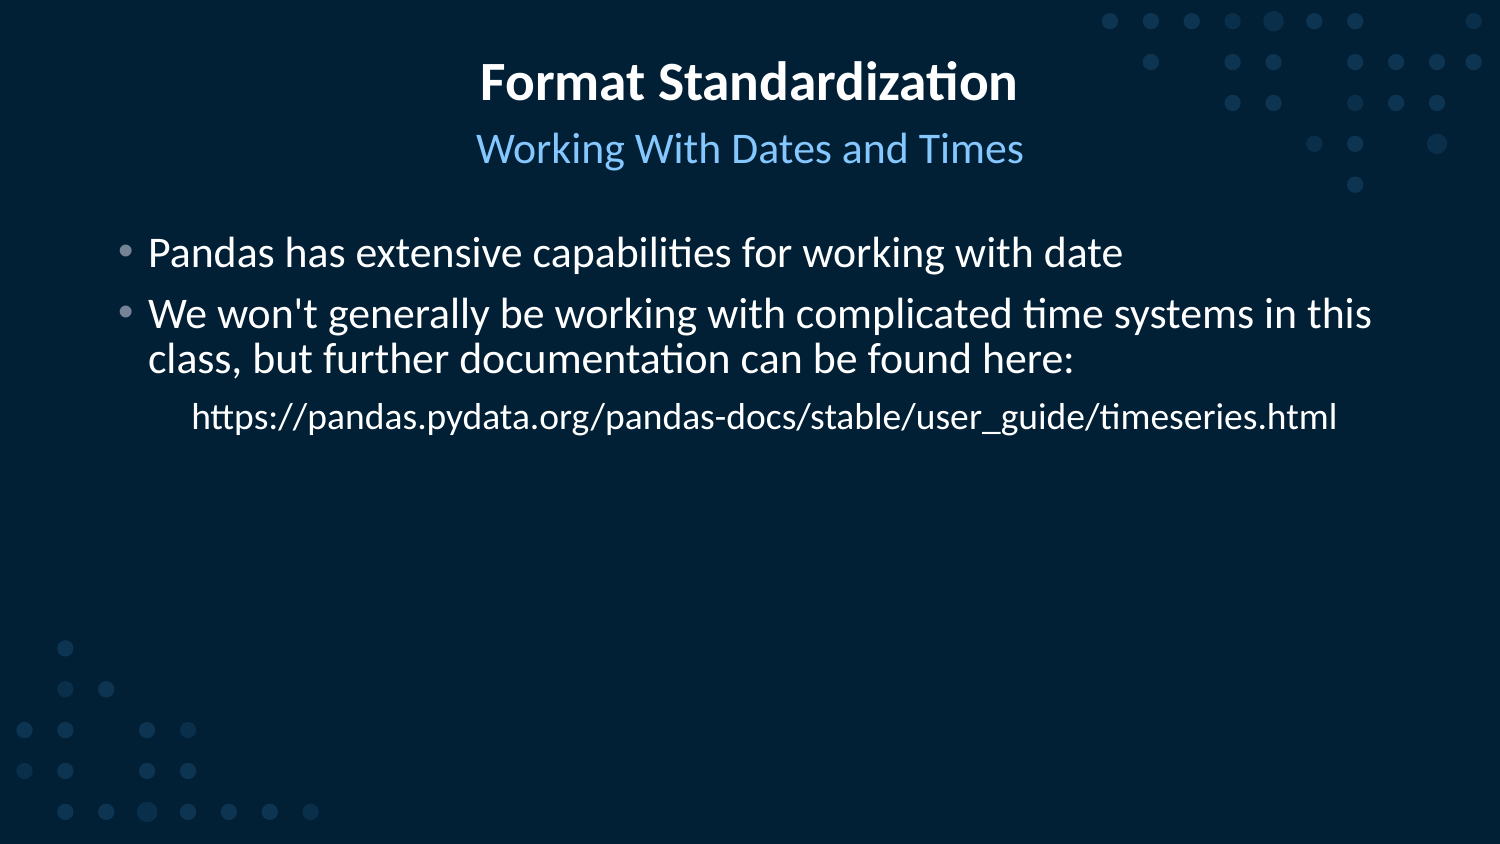

# Format Standardization
Working With Dates and Times
Pandas has extensive capabilities for working with date
We won't generally be working with complicated time systems in this class, but further documentation can be found here:
https://pandas.pydata.org/pandas-docs/stable/user_guide/timeseries.html